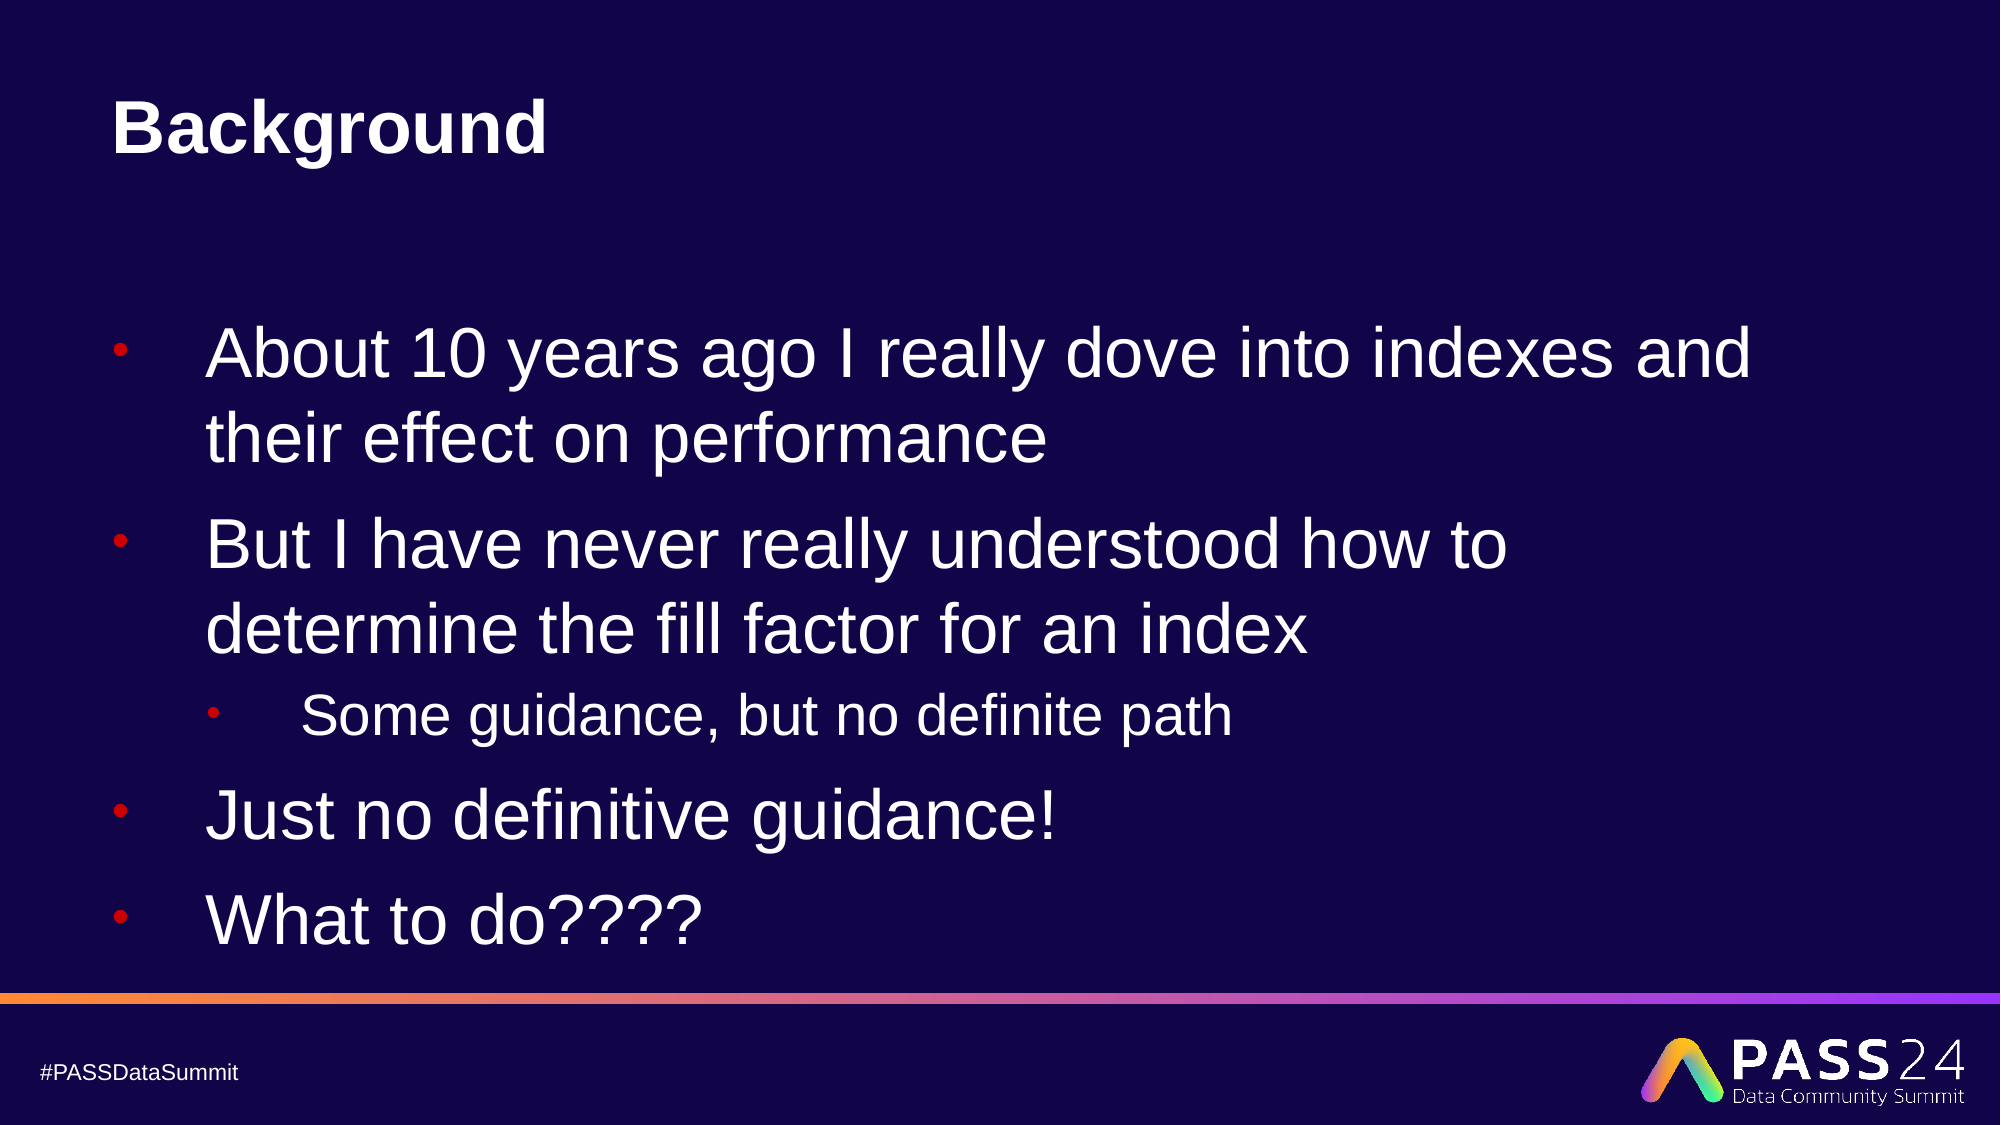

# Background
About 10 years ago I really dove into indexes and their effect on performance
But I have never really understood how to determine the fill factor for an index
Some guidance, but no definite path
Just no definitive guidance!
What to do????